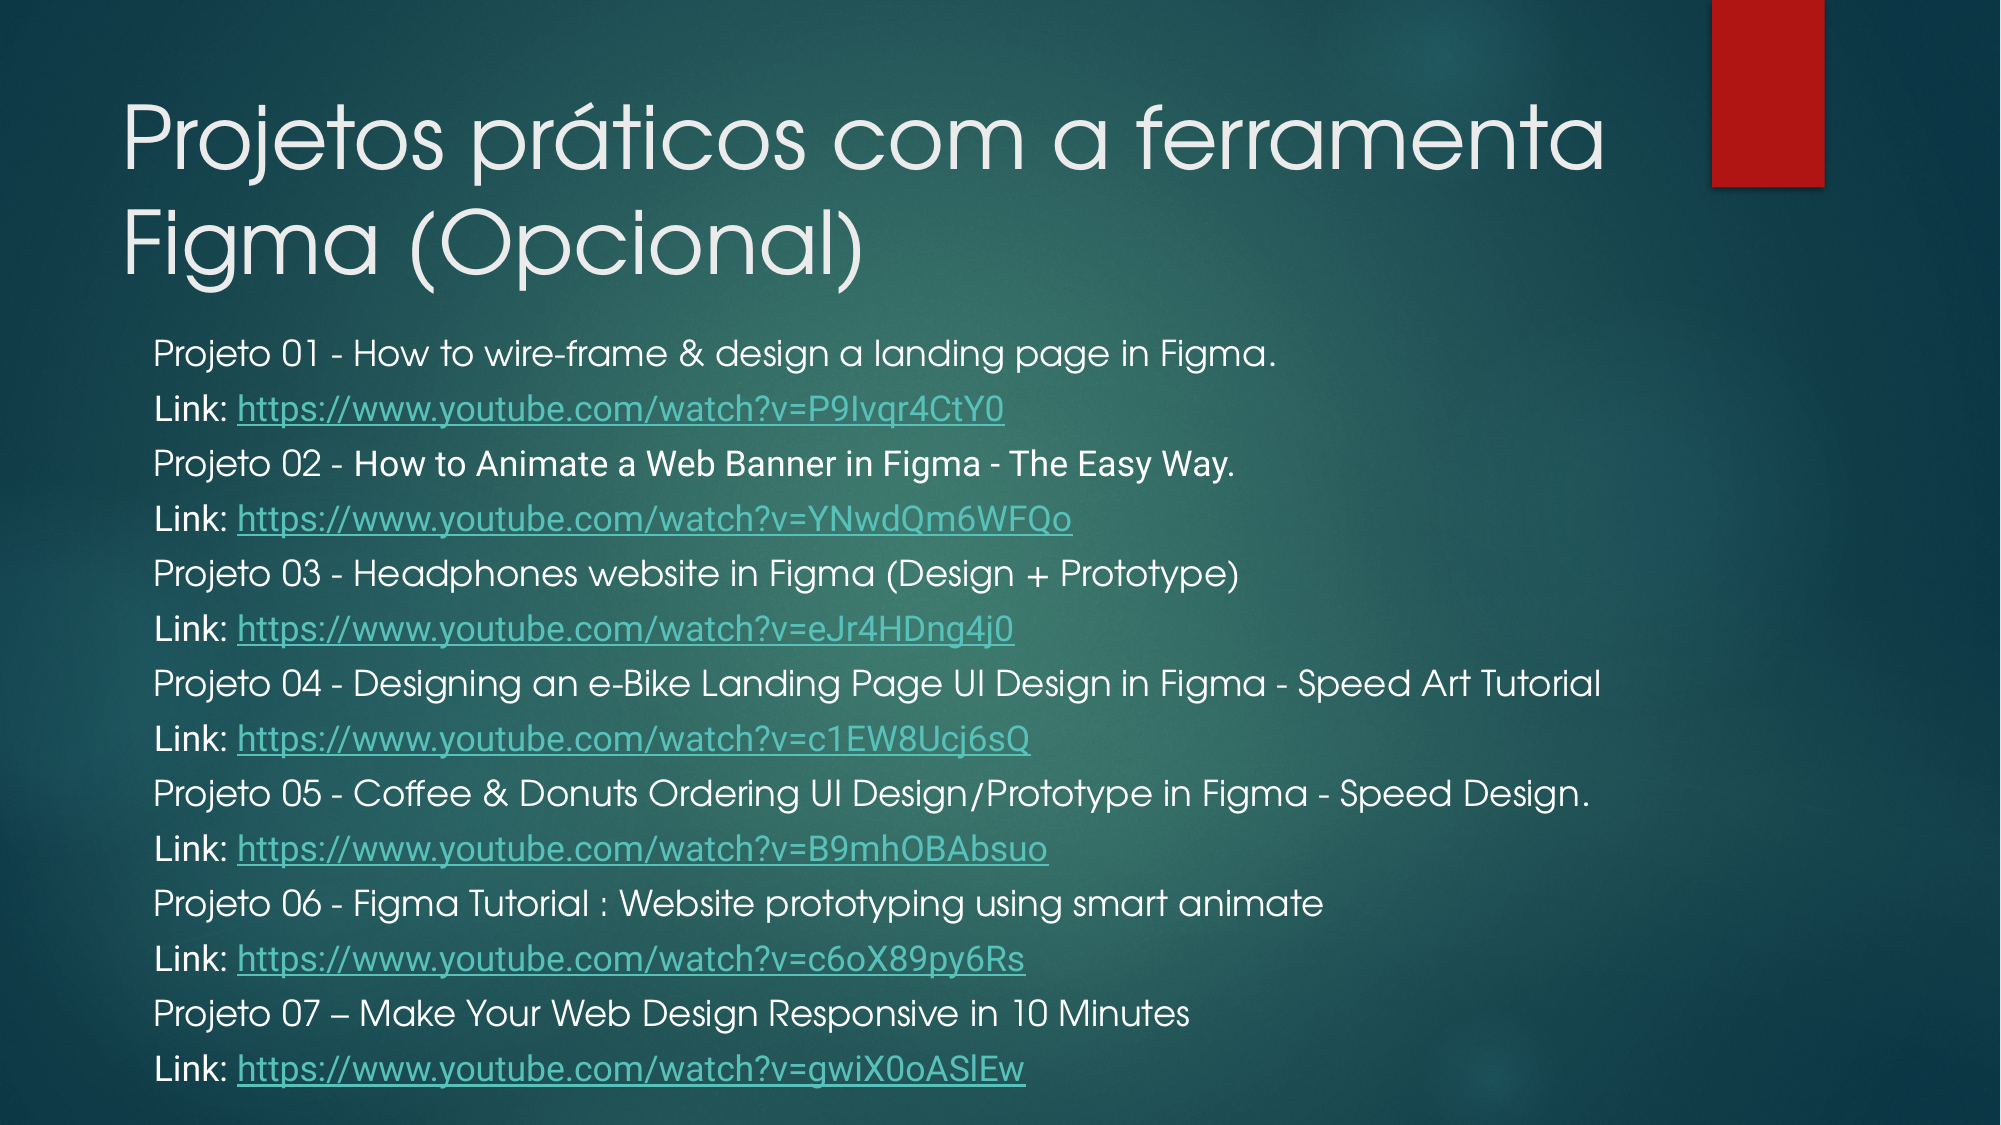

# Projetos práticos com a ferramenta Figma (Opcional)

Projeto 01 - How to wire-frame & design a landing page in Figma.
Link: https://www.youtube.com/watch?v=P9Ivqr4CtY0
Projeto 02 - How to Animate a Web Banner in Figma - The Easy Way.
Link: https://www.youtube.com/watch?v=YNwdQm6WFQo
Projeto 03 - Headphones website in Figma (Design + Prototype)
Link: https://www.youtube.com/watch?v=eJr4HDng4j0
Projeto 04 - Designing an e-Bike Landing Page UI Design in Figma - Speed Art Tutorial
Link: https://www.youtube.com/watch?v=c1EW8Ucj6sQ
Projeto 05 - Coffee & Donuts Ordering UI Design/Prototype in Figma - Speed Design.
Link: https://www.youtube.com/watch?v=B9mhOBAbsuo
Projeto 06 - Figma Tutorial : Website prototyping using smart animate
Link: https://www.youtube.com/watch?v=c6oX89py6Rs
Projeto 07 – Make Your Web Design Responsive in 10 Minutes
Link: https://www.youtube.com/watch?v=gwiX0oASlEw